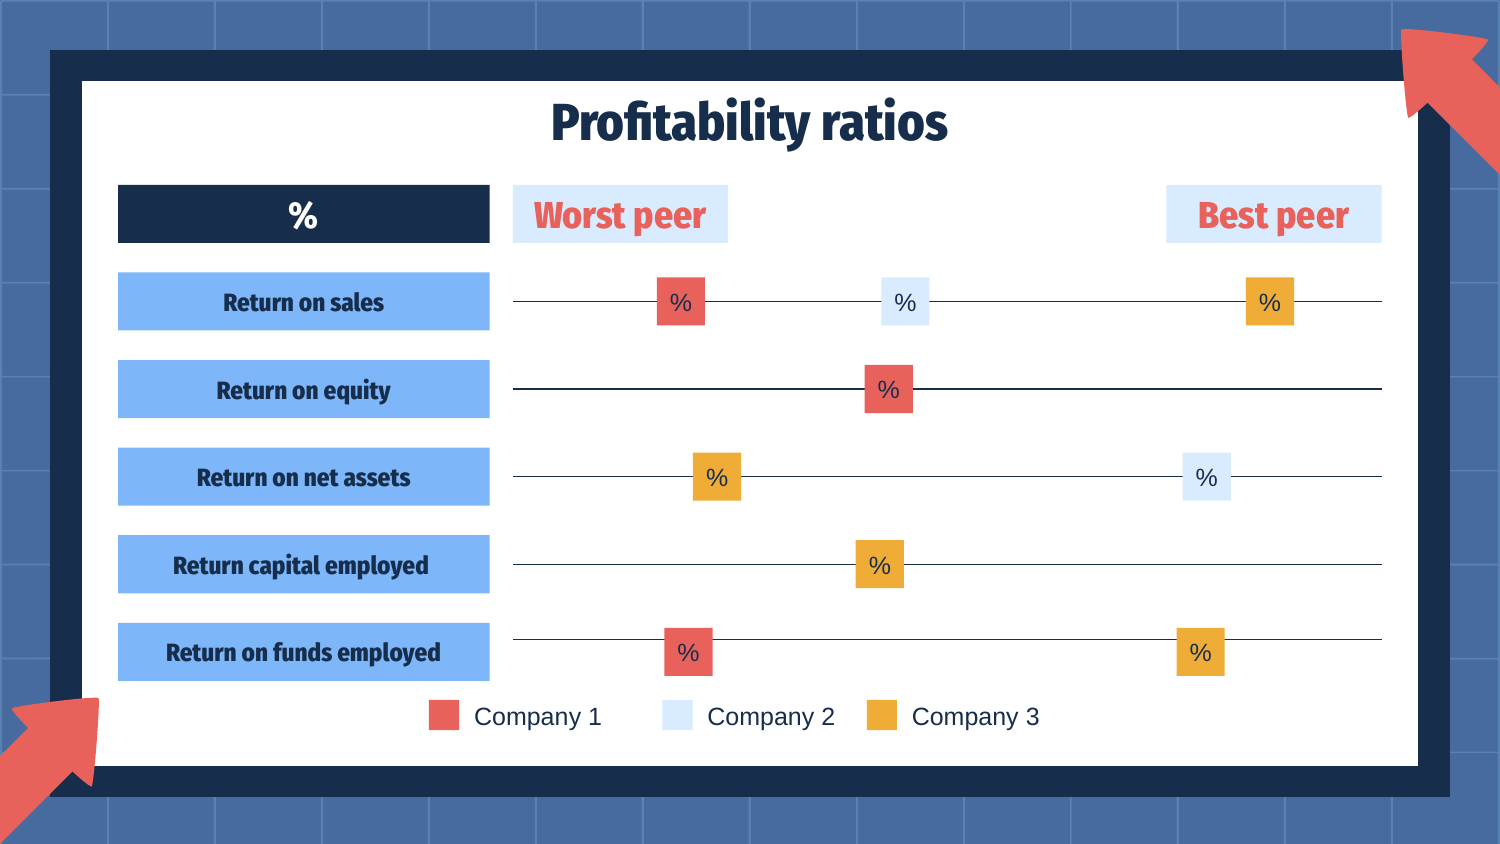

# Profitability ratios
%
Worst peer
Best peer
Return on sales
%
%
%
Return on equity
%
Return on net assets
%
%
Return capital employed
%
Return on funds employed
%
%

Company 1

Company 2

Company 3